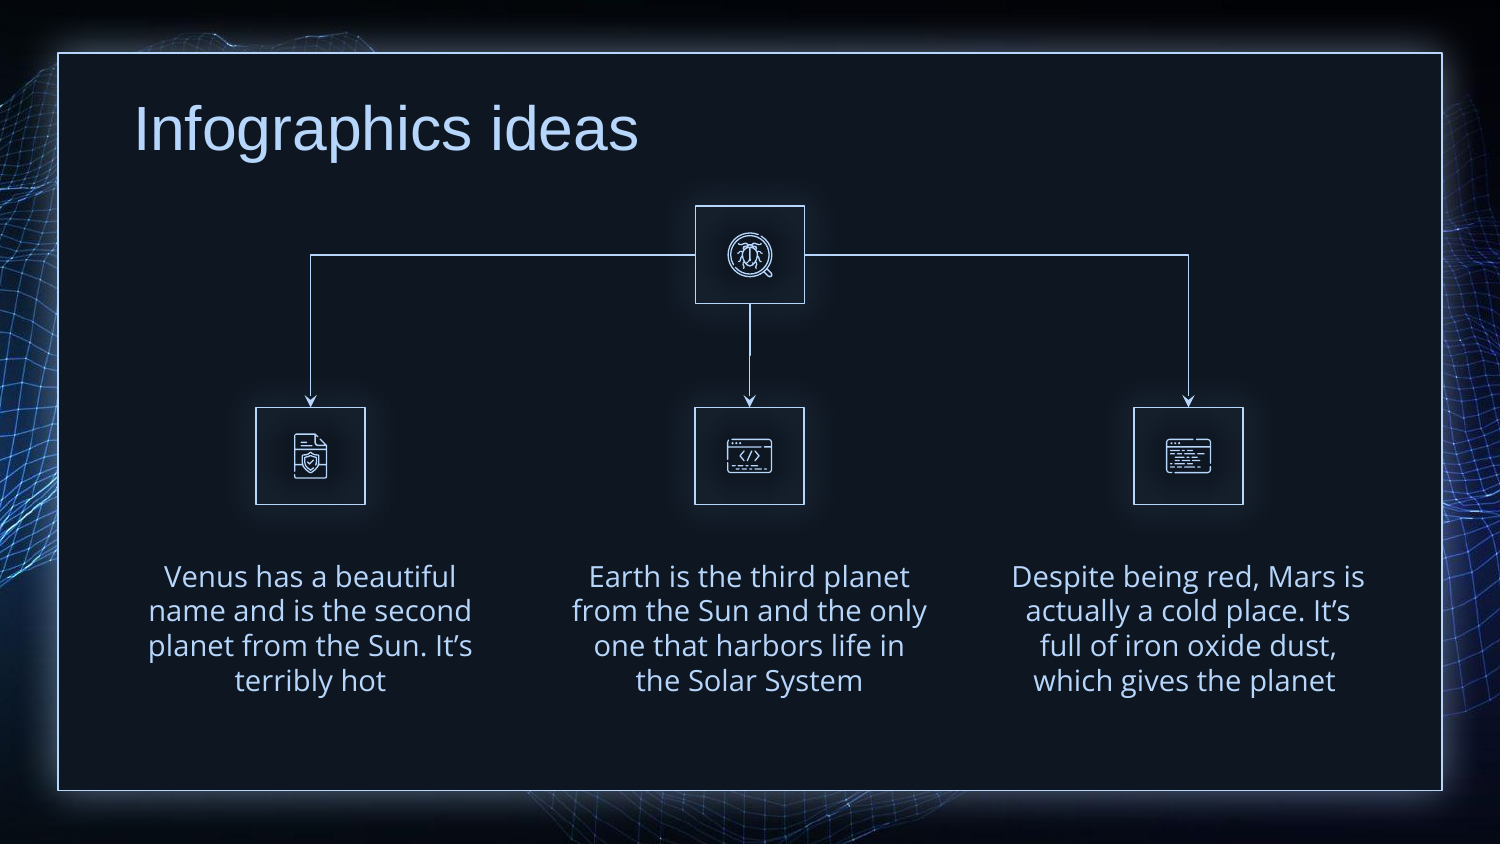

# Infographics ideas

Venus has a beautiful name and is the second planet from the Sun. It’s terribly hot
Earth is the third planet from the Sun and the only one that harbors life in the Solar System
Despite being red, Mars is actually a cold place. It’s full of iron oxide dust, which gives the planet